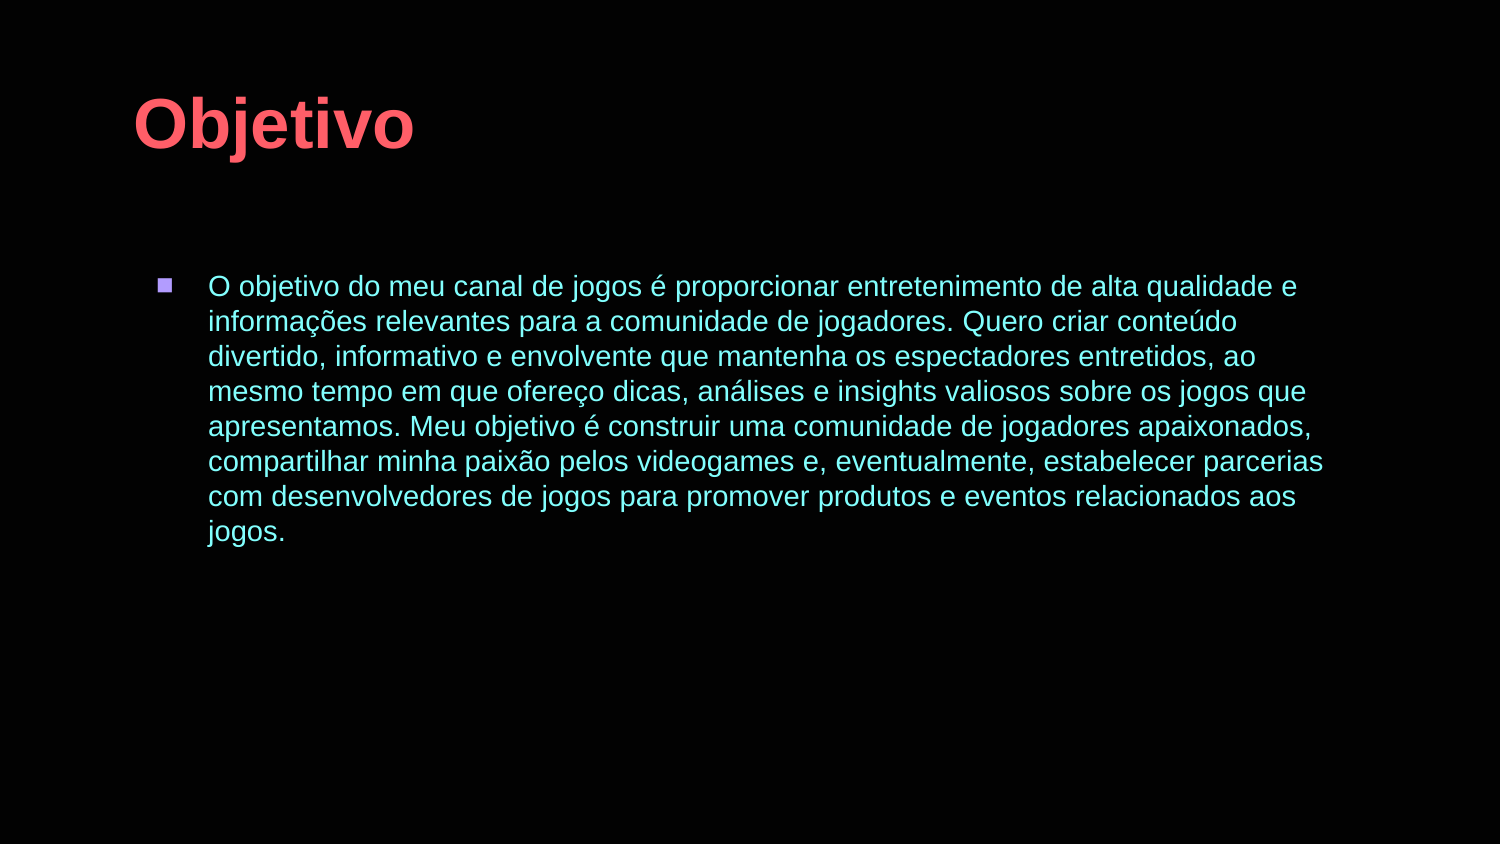

# Objetivo
O objetivo do meu canal de jogos é proporcionar entretenimento de alta qualidade e informações relevantes para a comunidade de jogadores. Quero criar conteúdo divertido, informativo e envolvente que mantenha os espectadores entretidos, ao mesmo tempo em que ofereço dicas, análises e insights valiosos sobre os jogos que apresentamos. Meu objetivo é construir uma comunidade de jogadores apaixonados, compartilhar minha paixão pelos videogames e, eventualmente, estabelecer parcerias com desenvolvedores de jogos para promover produtos e eventos relacionados aos jogos.